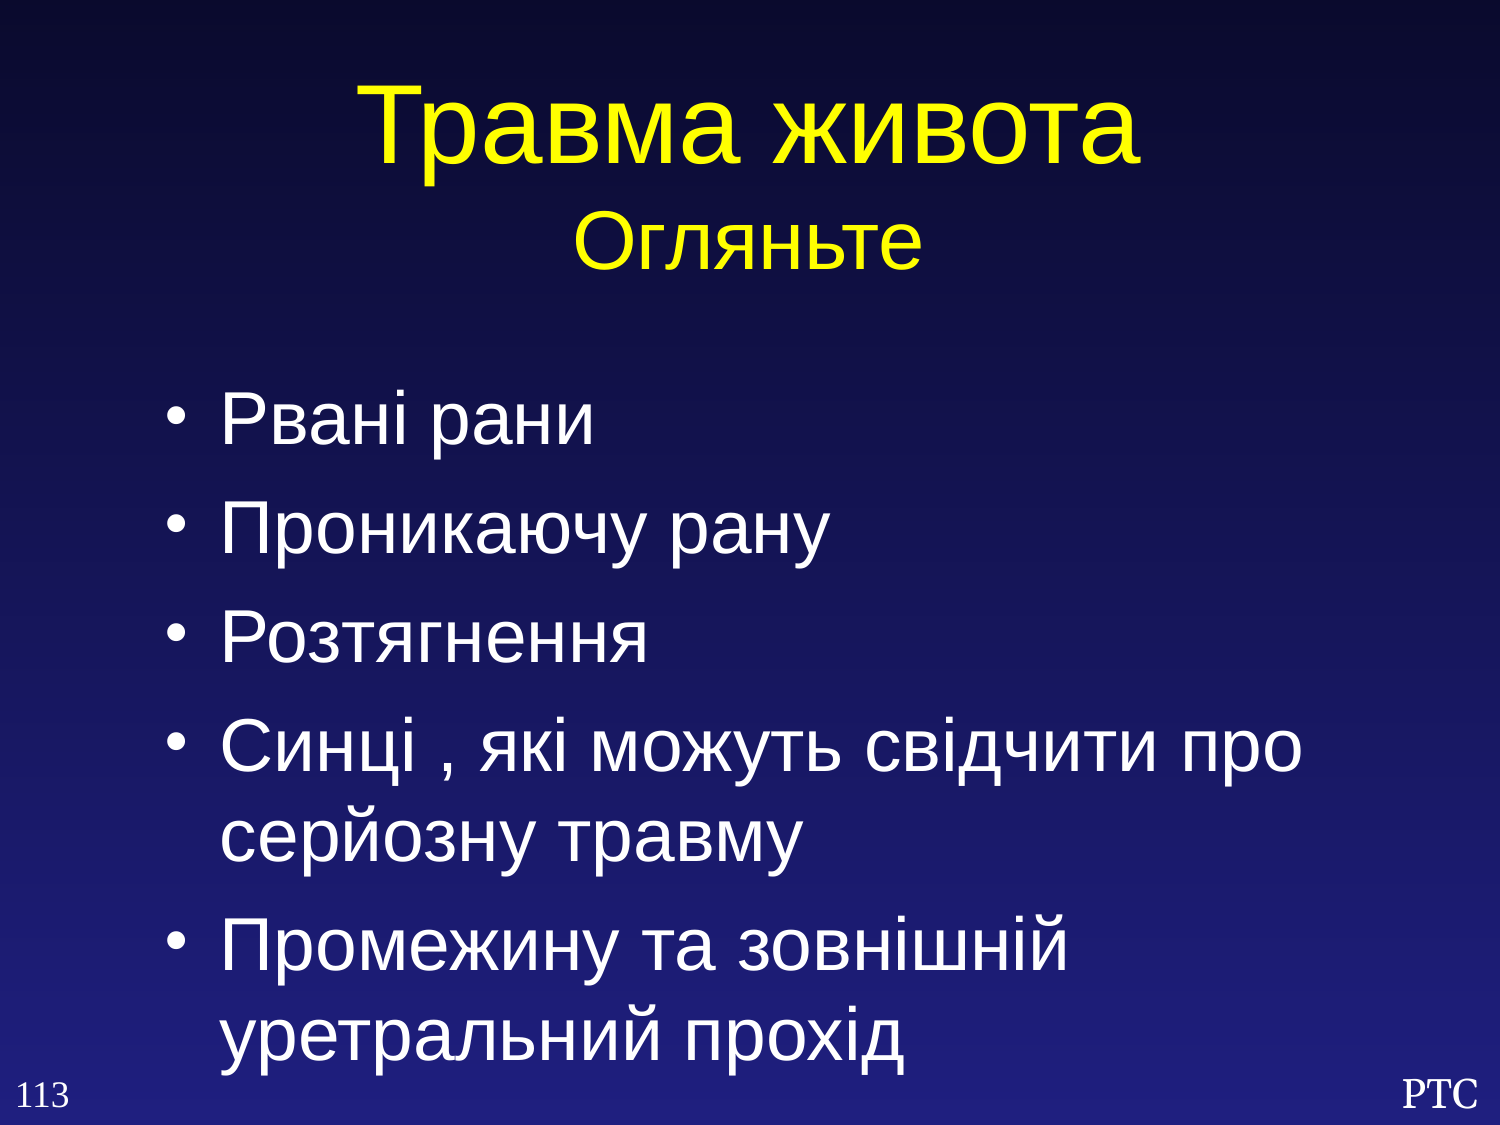

Травма живота
Огляньте
Рвані рани
Проникаючу рану
Розтягнення
Синці , які можуть свідчити про серйозну травму
Промежину та зовнішній уретральний прохід
113